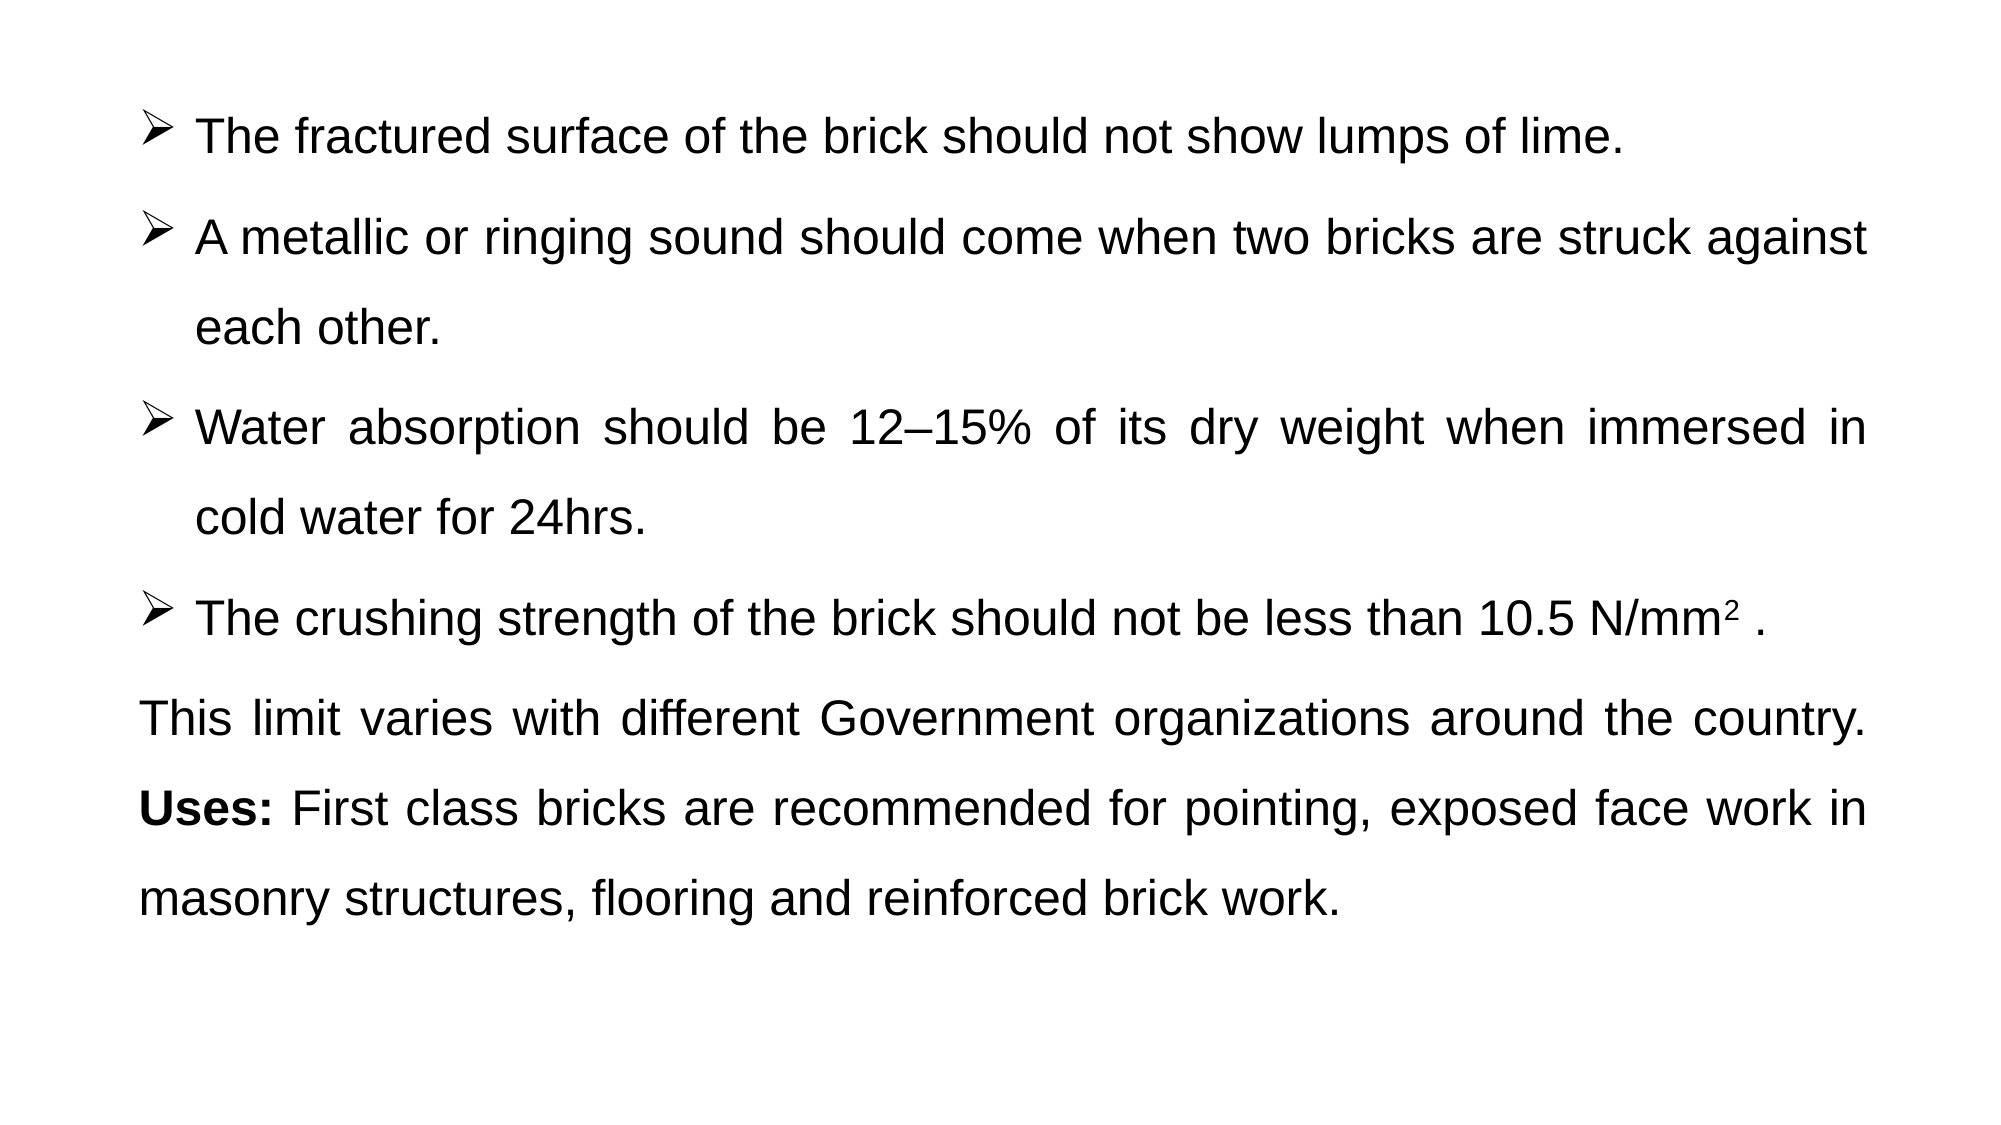

The fractured surface of the brick should not show lumps of lime.
A metallic or ringing sound should come when two bricks are struck against each other.
Water absorption should be 12–15% of its dry weight when immersed in cold water for 24hrs.
The crushing strength of the brick should not be less than 10.5 N/mm2 .
This limit varies with different Government organizations around the country. Uses: First class bricks are recommended for pointing, exposed face work in masonry structures, flooring and reinforced brick work.